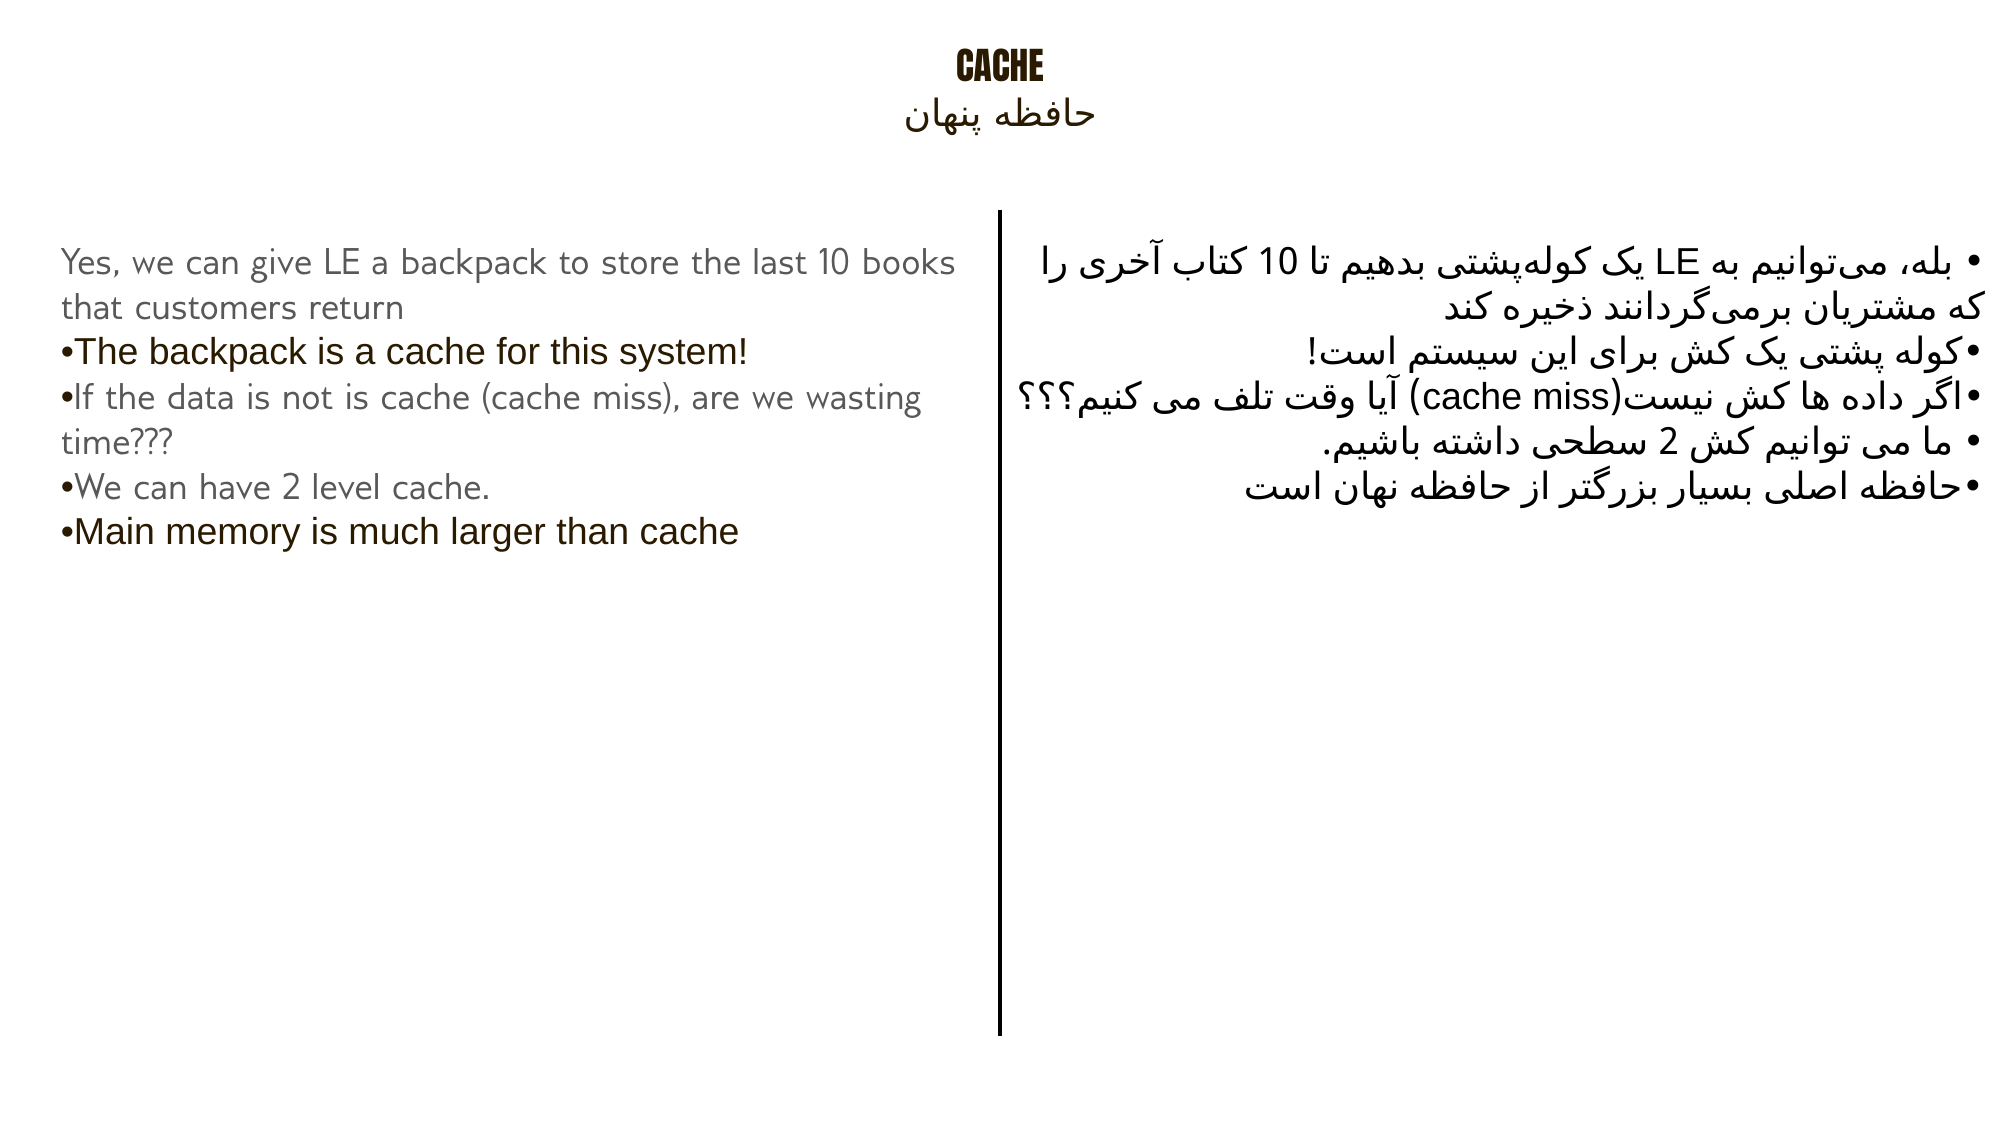

CACHE
حافظه پنهان
Yes, we can give LE a backpack to store the last 10 books that customers return
•The backpack is a cache for this system!
•If the data is not is cache (cache miss), are we wasting time???
•We can have 2 level cache.
•Main memory is much larger than cache
• بله، می‌توانیم به LE یک کوله‌پشتی بدهیم تا 10 کتاب آخری را که مشتریان برمی‌گردانند ذخیره کند
•کوله پشتی یک کش برای این سیستم است!
•اگر داده ها کش نیست(cache miss) آیا وقت تلف می کنیم؟؟؟
• ما می توانیم کش 2 سطحی داشته باشیم.
•حافظه اصلی بسیار بزرگتر از حافظه نهان است